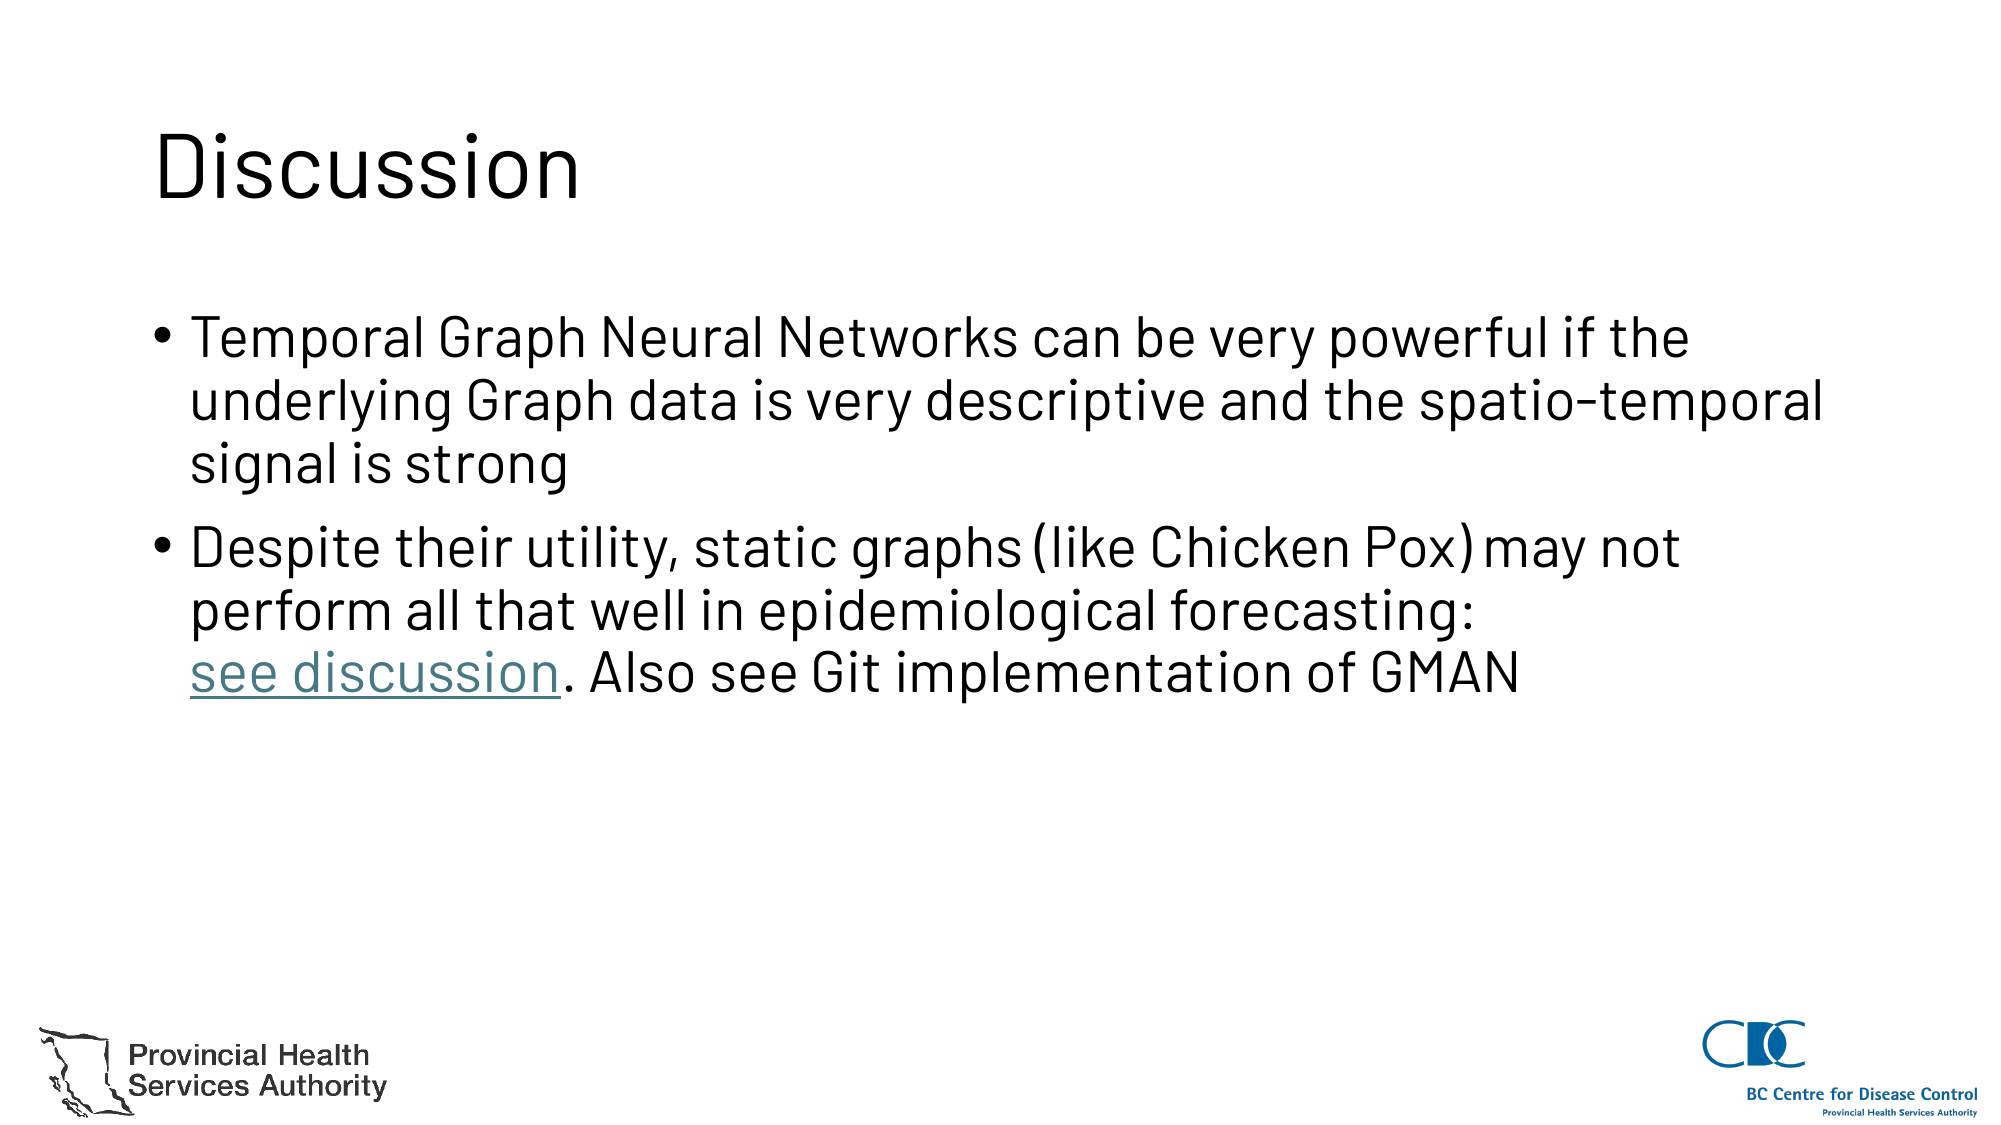

# Discussion
Temporal Graph Neural Networks can be very powerful if the underlying Graph data is very descriptive and the spatio-temporal signal is strong
Despite their utility, static graphs (like Chicken Pox) may not perform all that well in epidemiological forecasting: see discussion. Also see Git implementation of GMAN